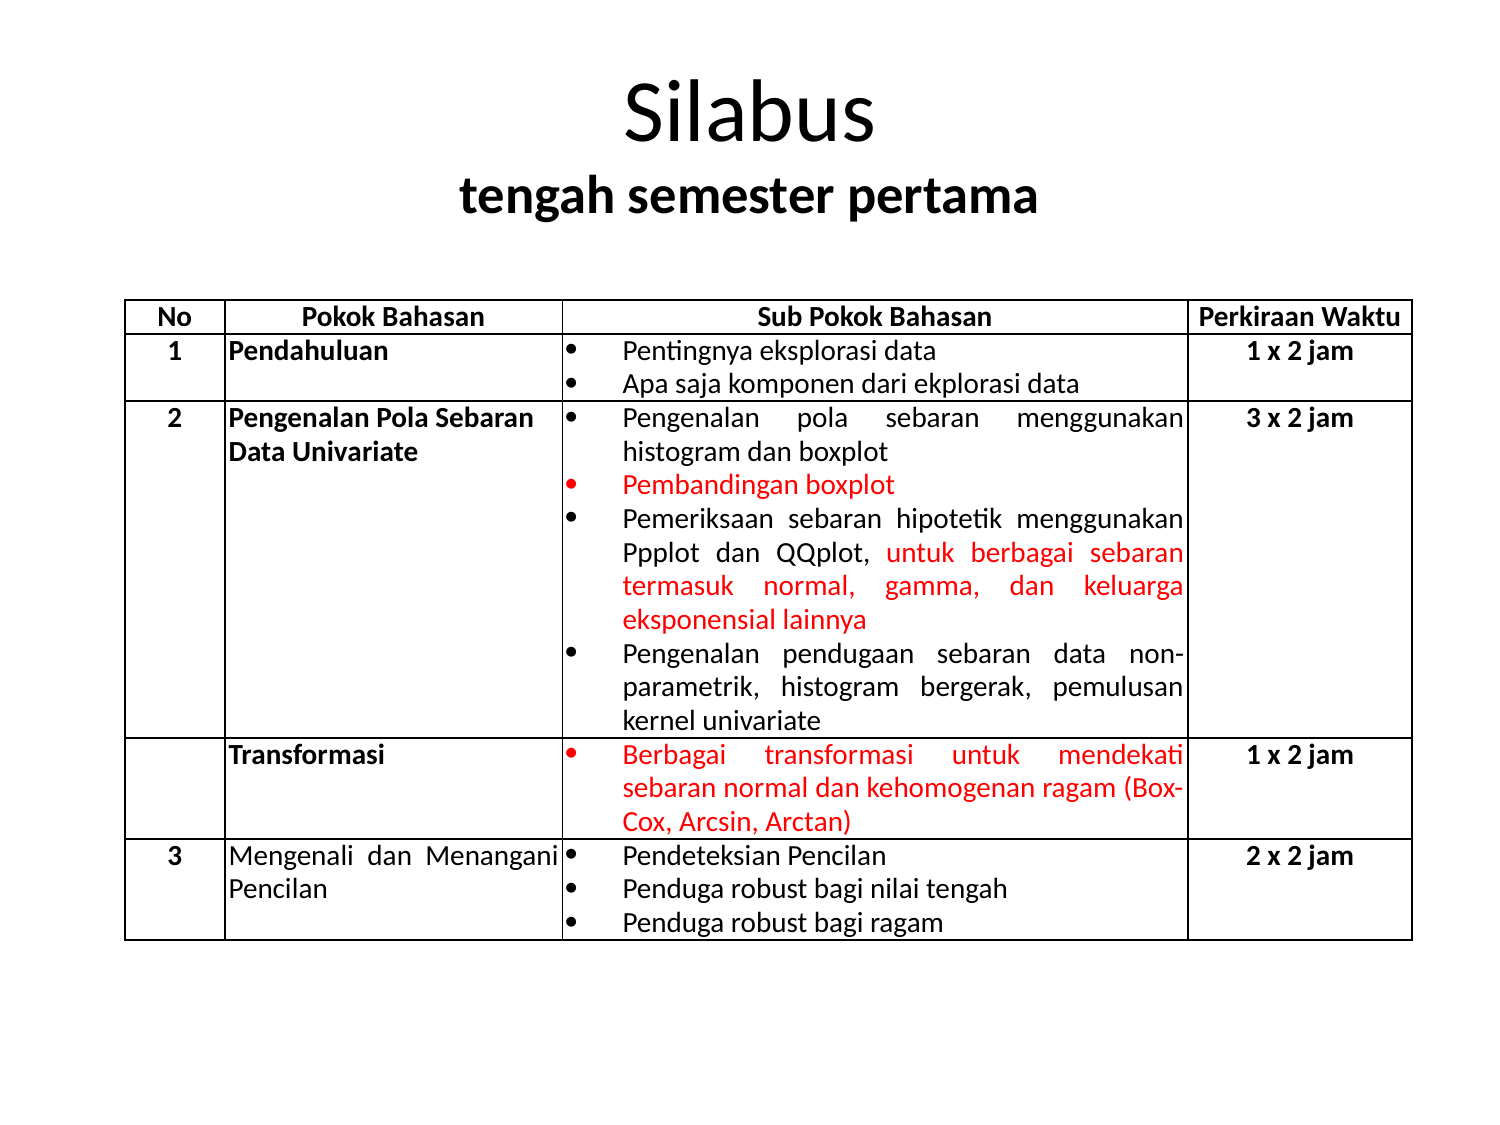

# Silabus tengah semester pertama
| No | Pokok Bahasan | Sub Pokok Bahasan | Perkiraan Waktu |
| --- | --- | --- | --- |
| 1 | Pendahuluan | Pentingnya eksplorasi data Apa saja komponen dari ekplorasi data | 1 x 2 jam |
| 2 | Pengenalan Pola Sebaran Data Univariate | Pengenalan pola sebaran menggunakan histogram dan boxplot Pembandingan boxplot Pemeriksaan sebaran hipotetik menggunakan Ppplot dan QQplot, untuk berbagai sebaran termasuk normal, gamma, dan keluarga eksponensial lainnya Pengenalan pendugaan sebaran data non-parametrik, histogram bergerak, pemulusan kernel univariate | 3 x 2 jam |
|  | Transformasi | Berbagai transformasi untuk mendekati sebaran normal dan kehomogenan ragam (Box-Cox, Arcsin, Arctan) | 1 x 2 jam |
| 3 | Mengenali dan Menangani Pencilan | Pendeteksian Pencilan Penduga robust bagi nilai tengah Penduga robust bagi ragam | 2 x 2 jam |